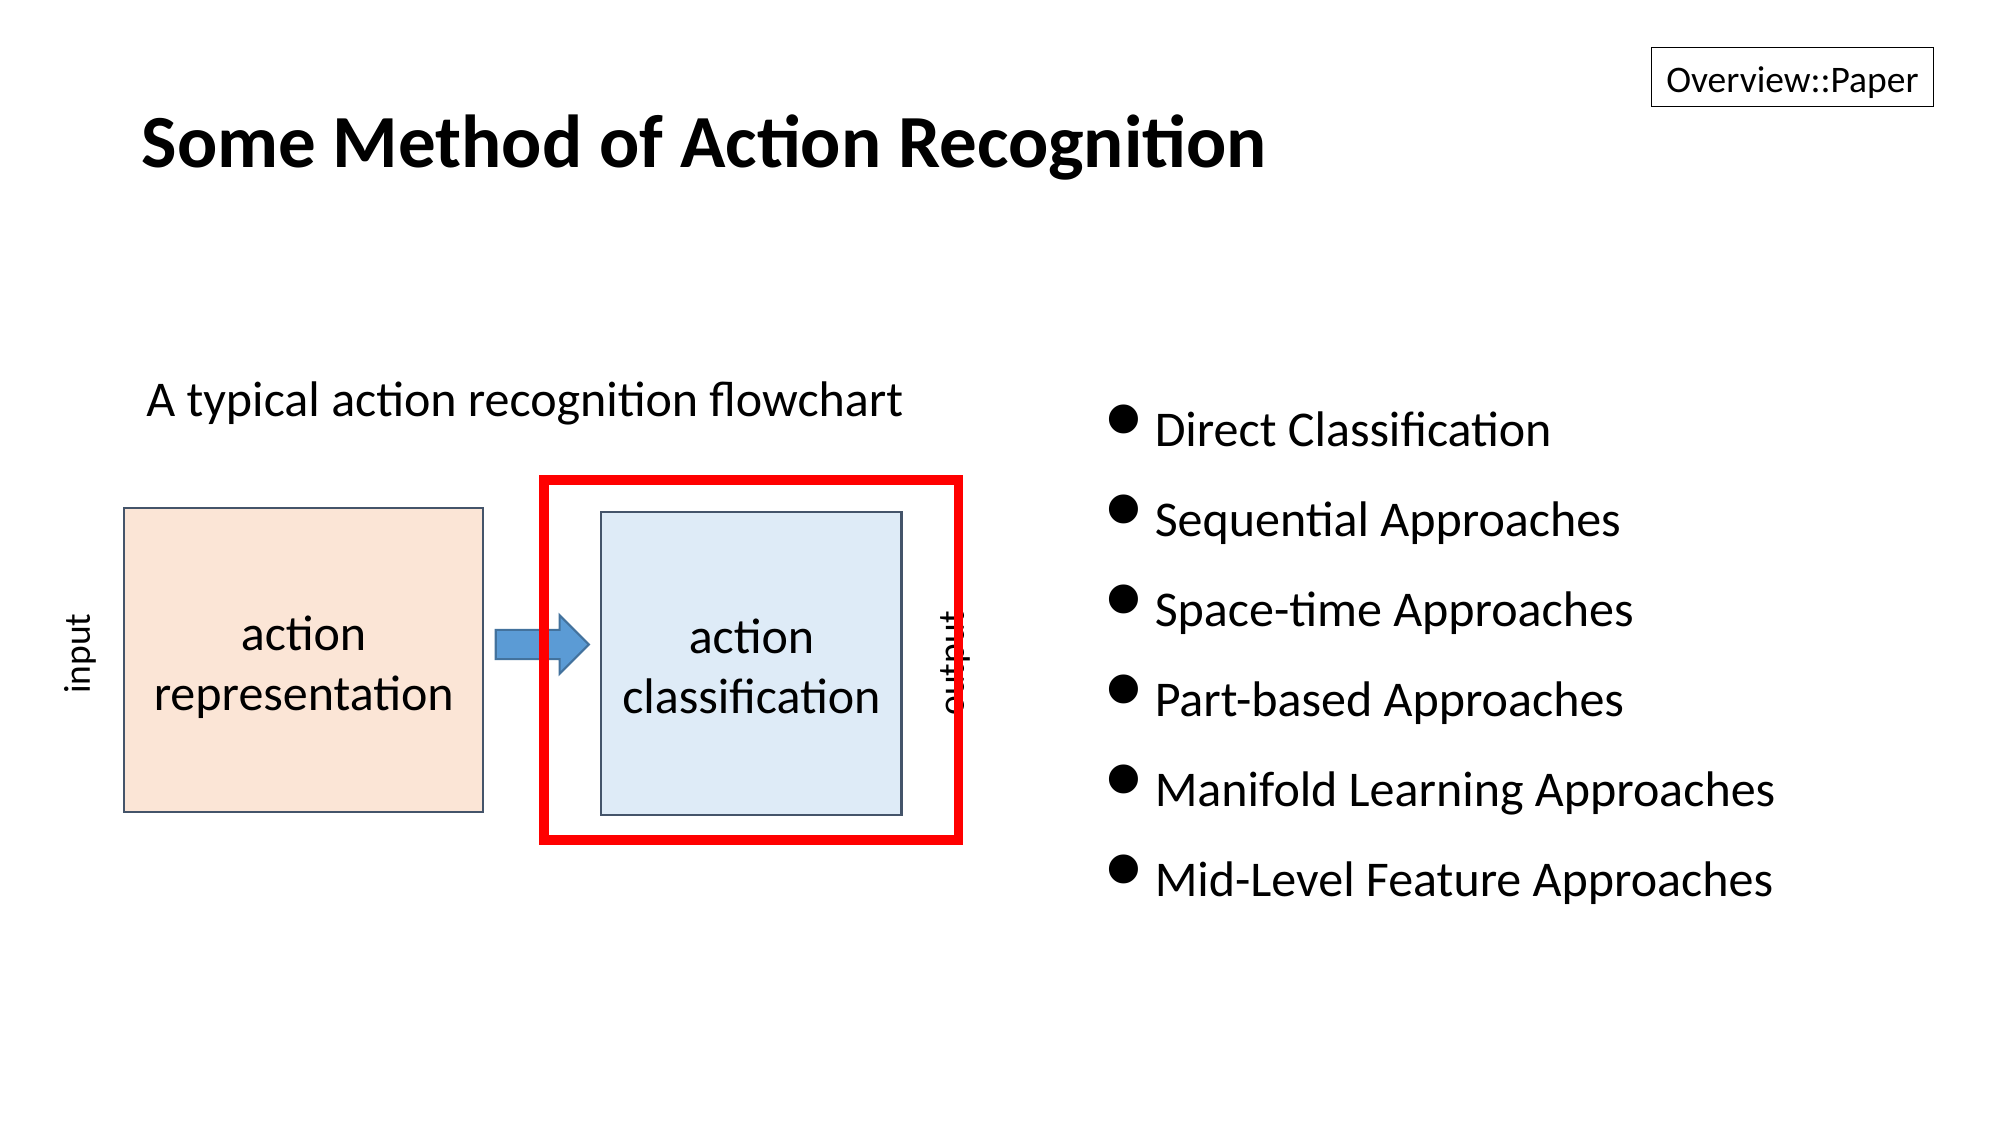

Overview::Paper
Some Method of Action Recognition
A typical action recognition flowchart
Direct Classification
Sequential Approaches
Space-time Approaches
Part-based Approaches
Manifold Learning Approaches
Mid-Level Feature Approaches

action representation
action
classification

input
output